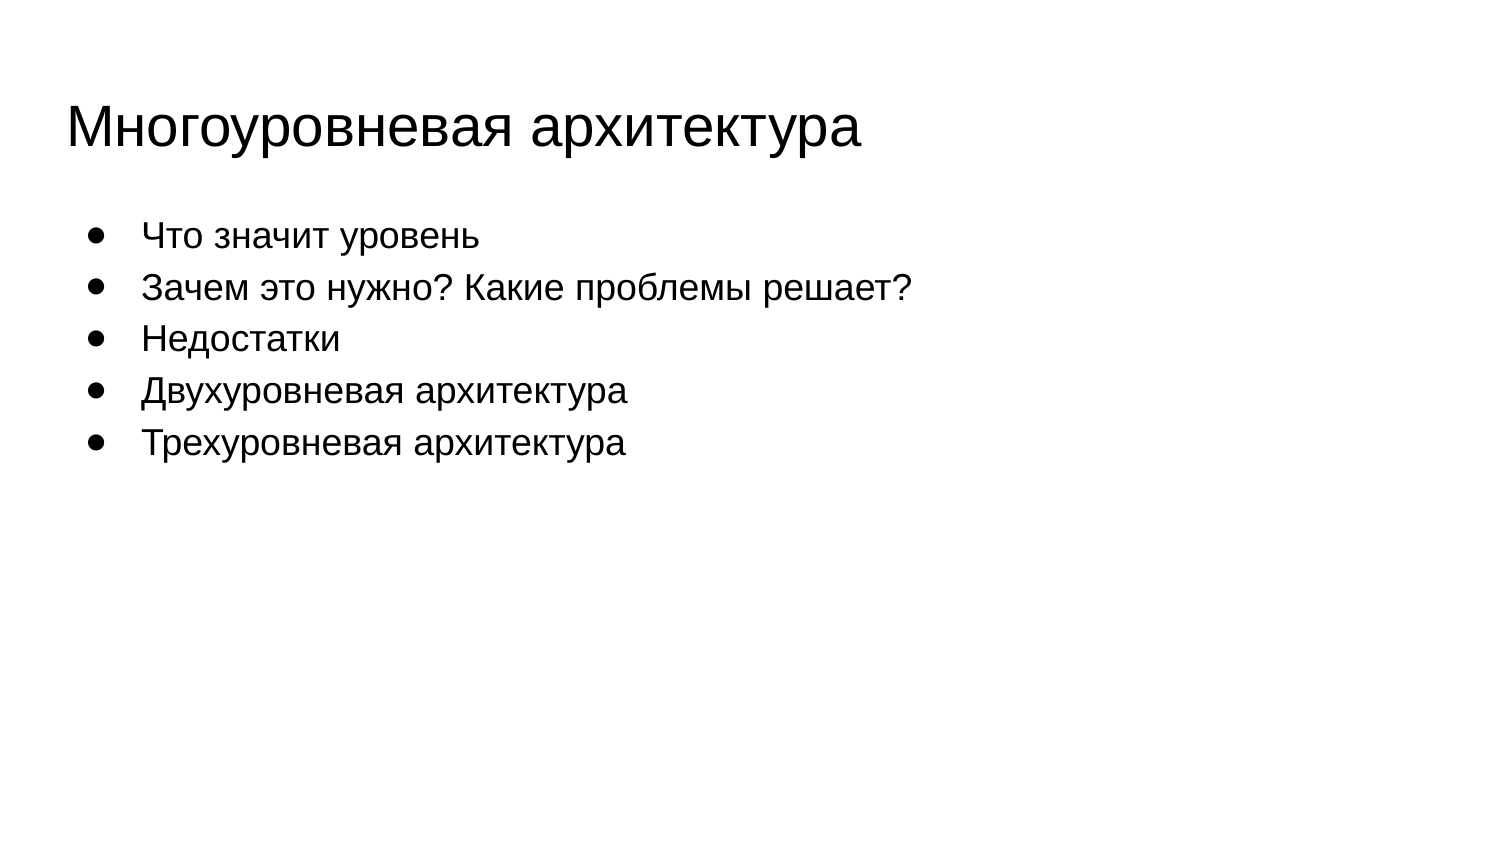

# Многоуровневая архитектура
Что значит уровень
Зачем это нужно? Какие проблемы решает?
Недостатки
Двухуровневая архитектура
Трехуровневая архитектура